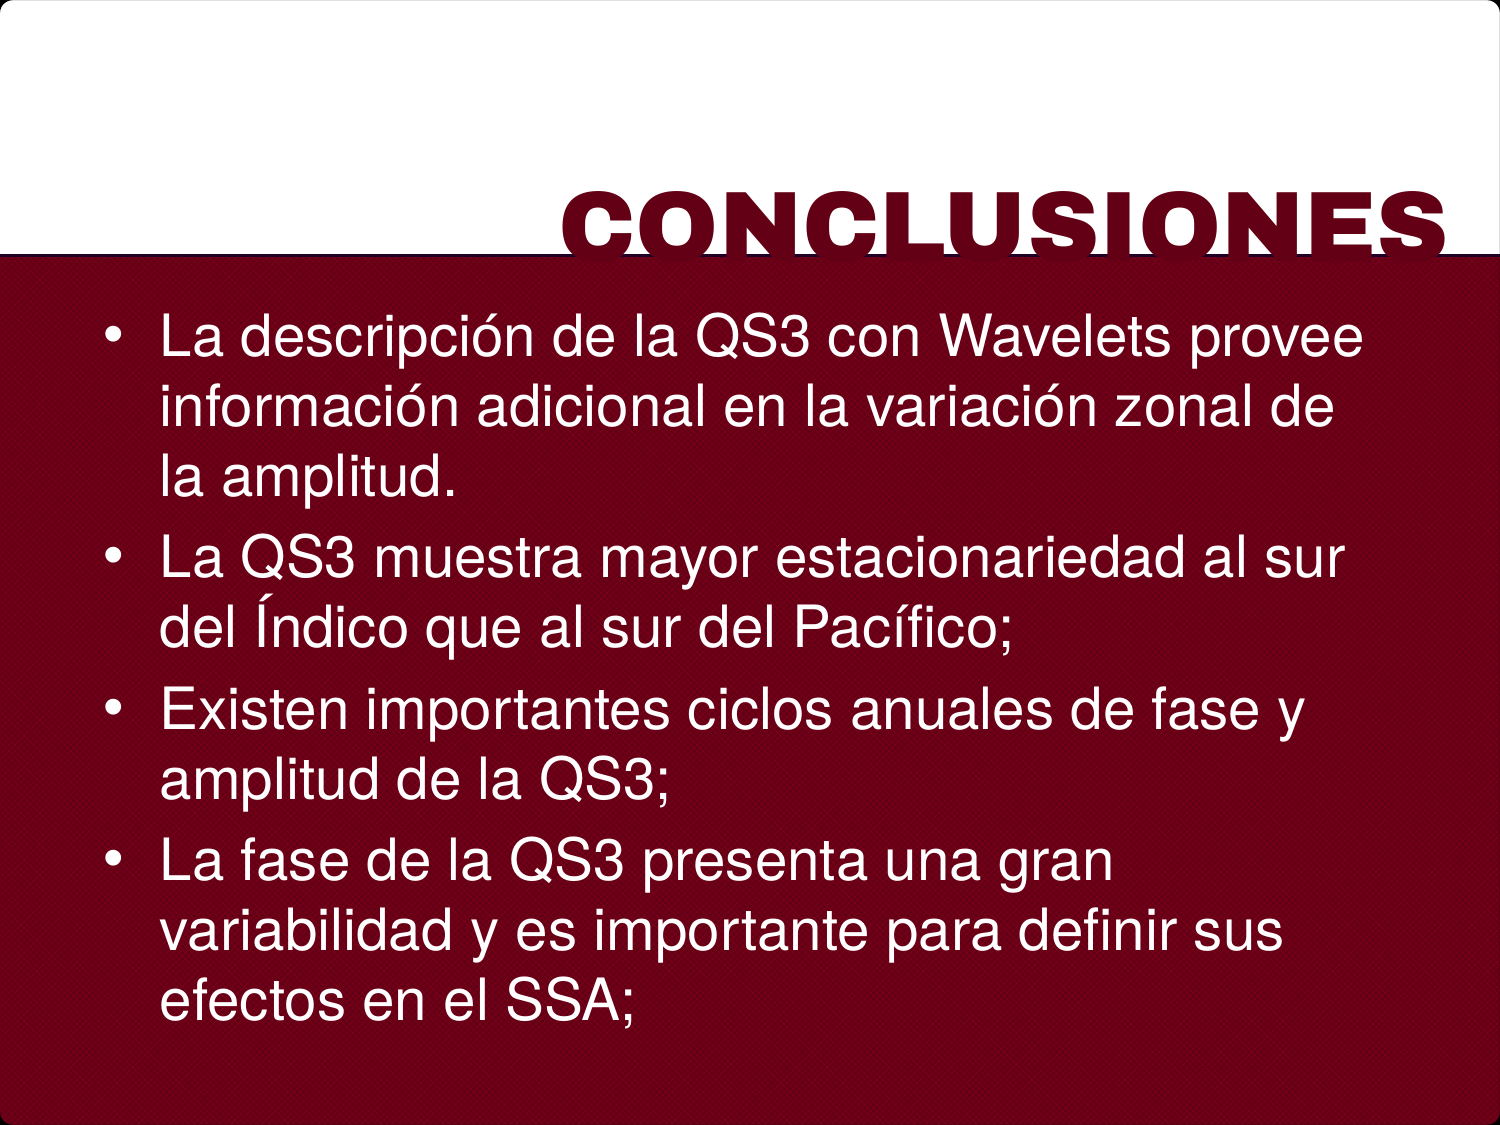

Conclusiones
La descripción de la QS3 con Wavelets provee información adicional en la variación zonal de la amplitud.
La QS3 muestra mayor estacionariedad al sur del Índico que al sur del Pacífico;
Existen importantes ciclos anuales de fase y amplitud de la QS3;
La fase de la QS3 presenta una gran variabilidad y es importante para definir sus efectos en el SSA;